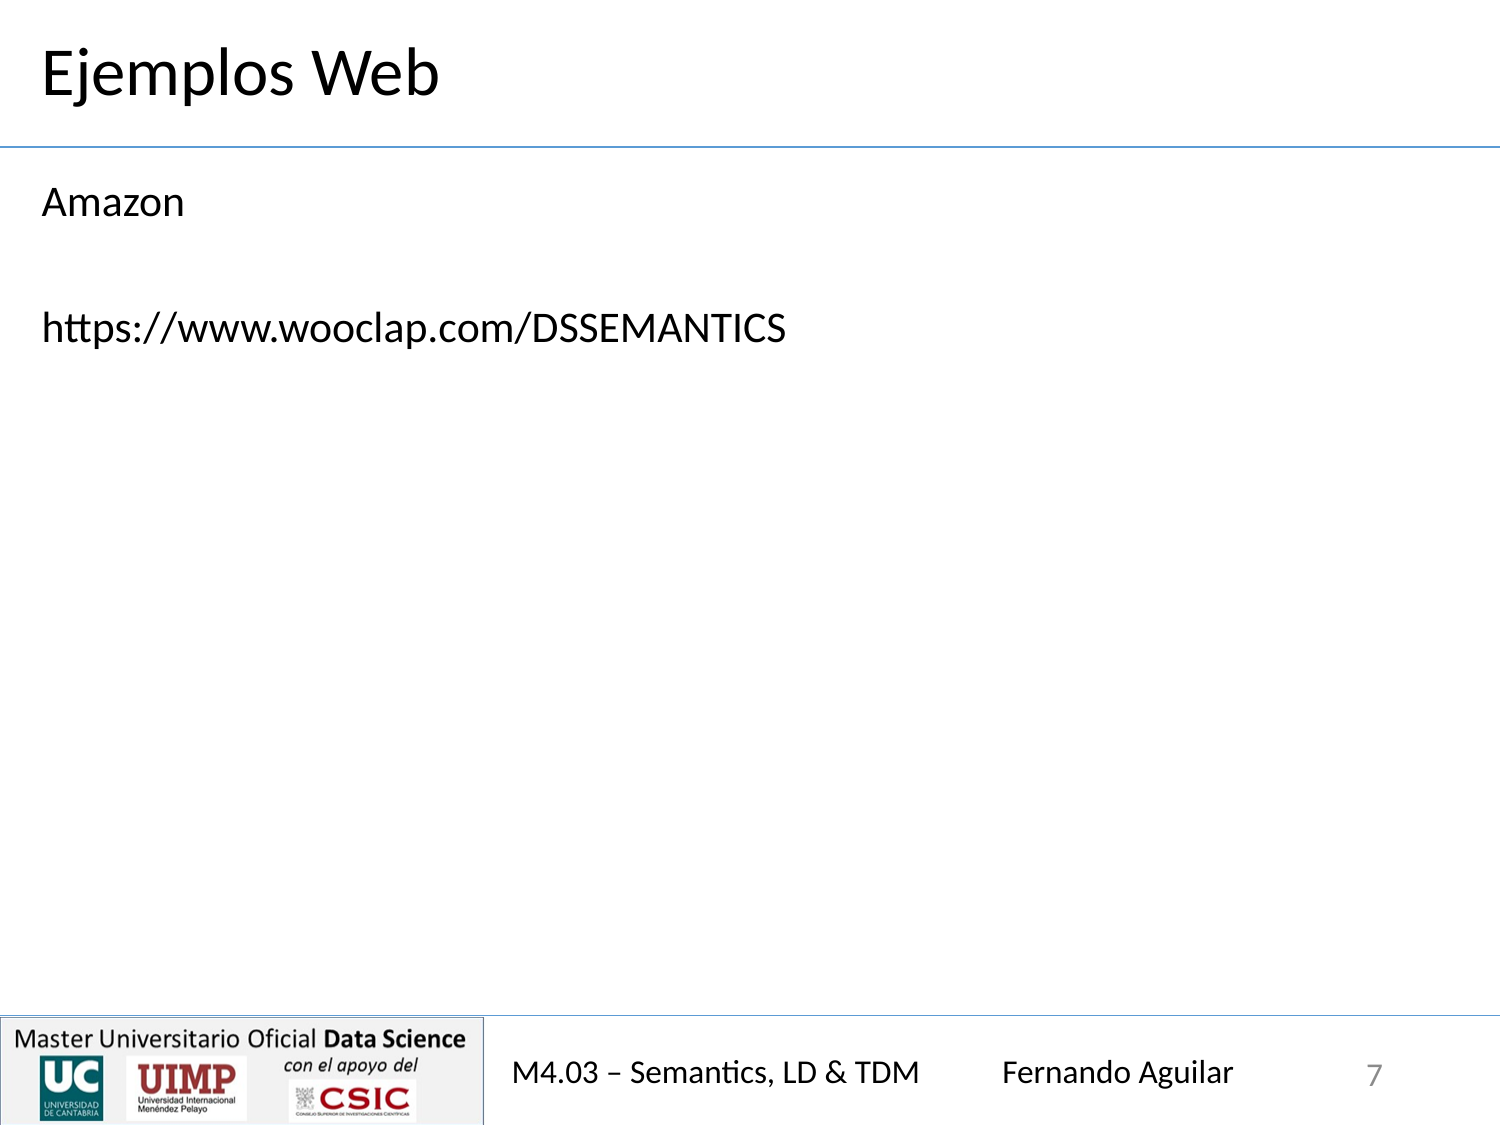

# Ejemplos Web
Amazon

https://www.wooclap.com/DSSEMANTICS
M4.03 – Semantics, LD & TDM           Fernando Aguilar
7